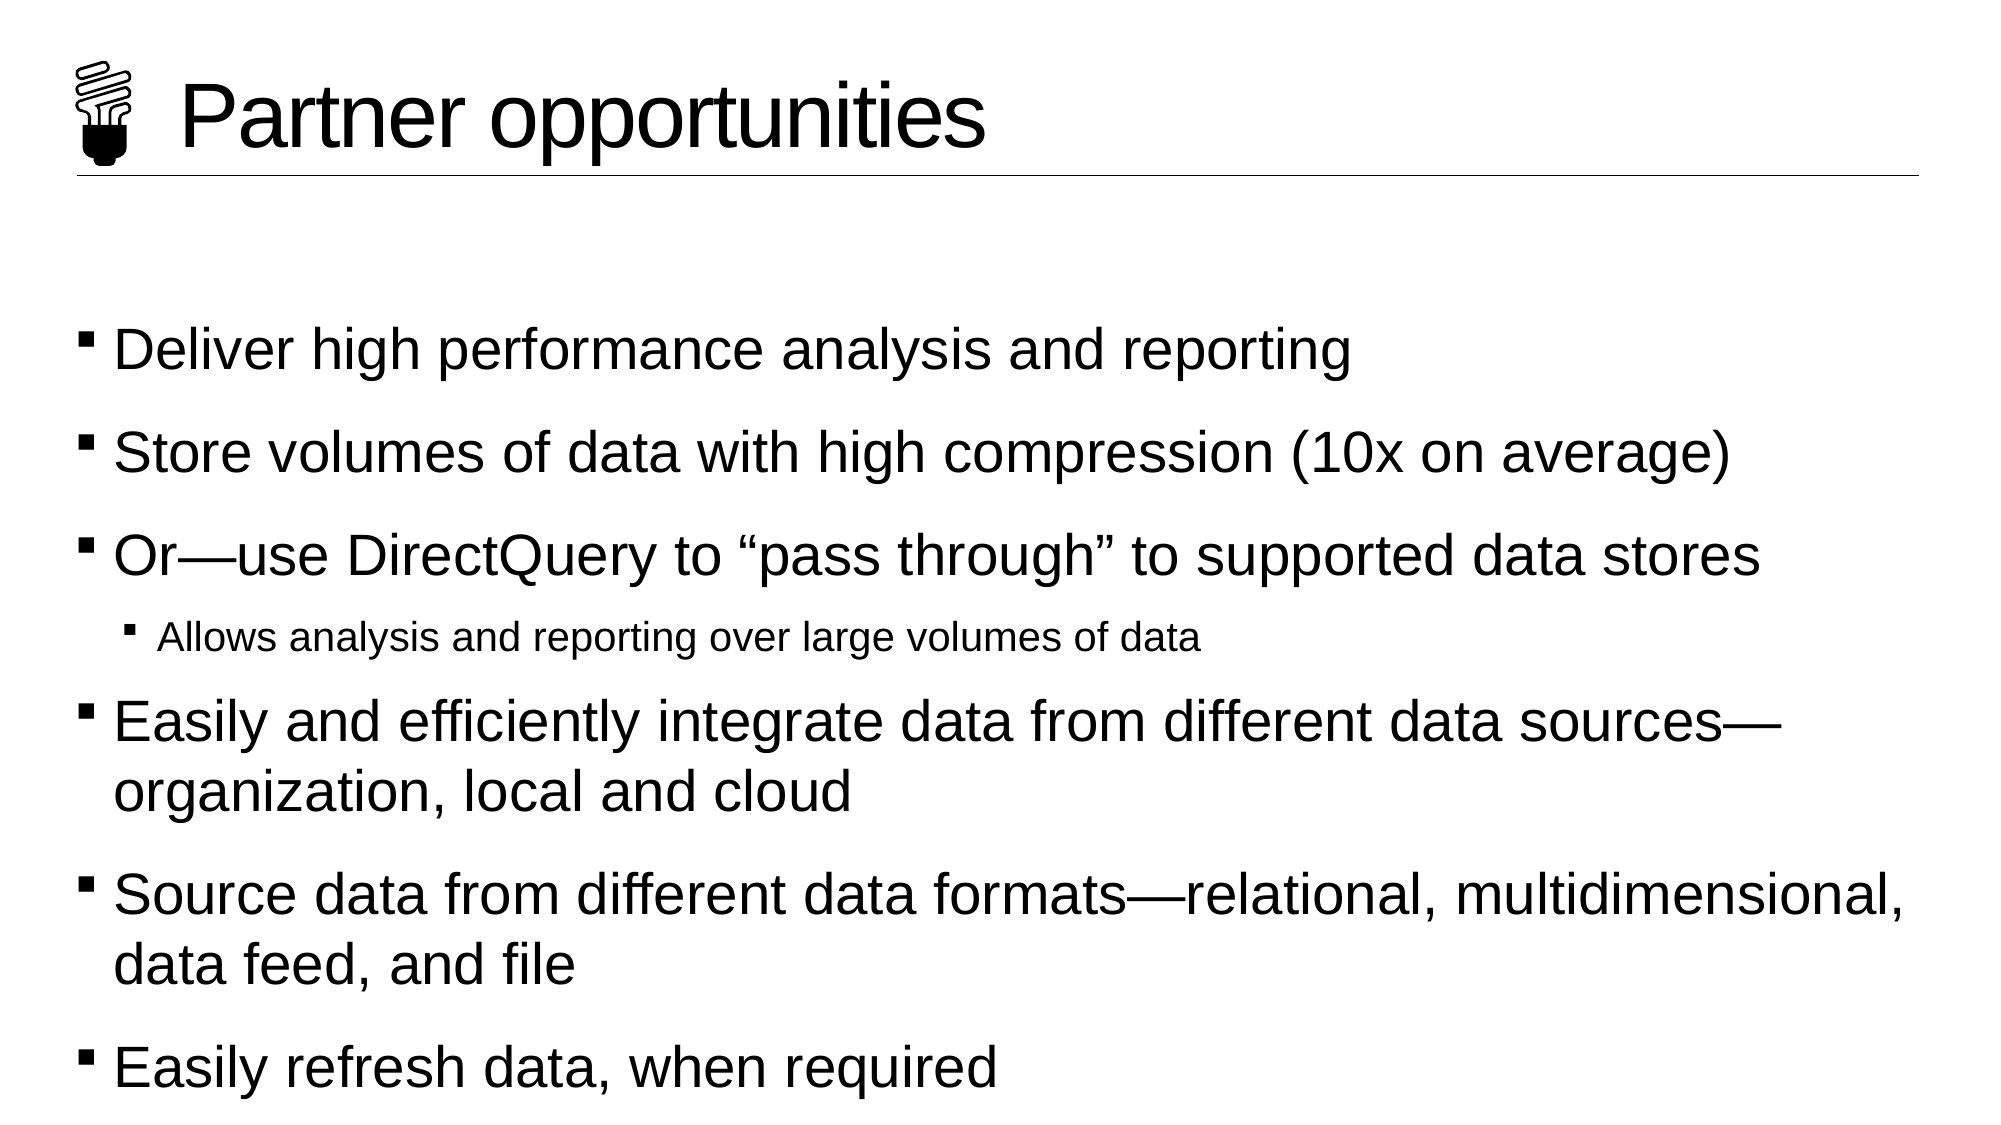

# Partner opportunities

Deliver high performance analysis and reporting
Store volumes of data with high compression (10x on average)
Or—use DirectQuery to “pass through” to supported data stores
Allows analysis and reporting over large volumes of data
Easily and efficiently integrate data from different data sources—organization, local and cloud
Source data from different data formats—relational, multidimensional, data feed, and file
Easily refresh data, when required